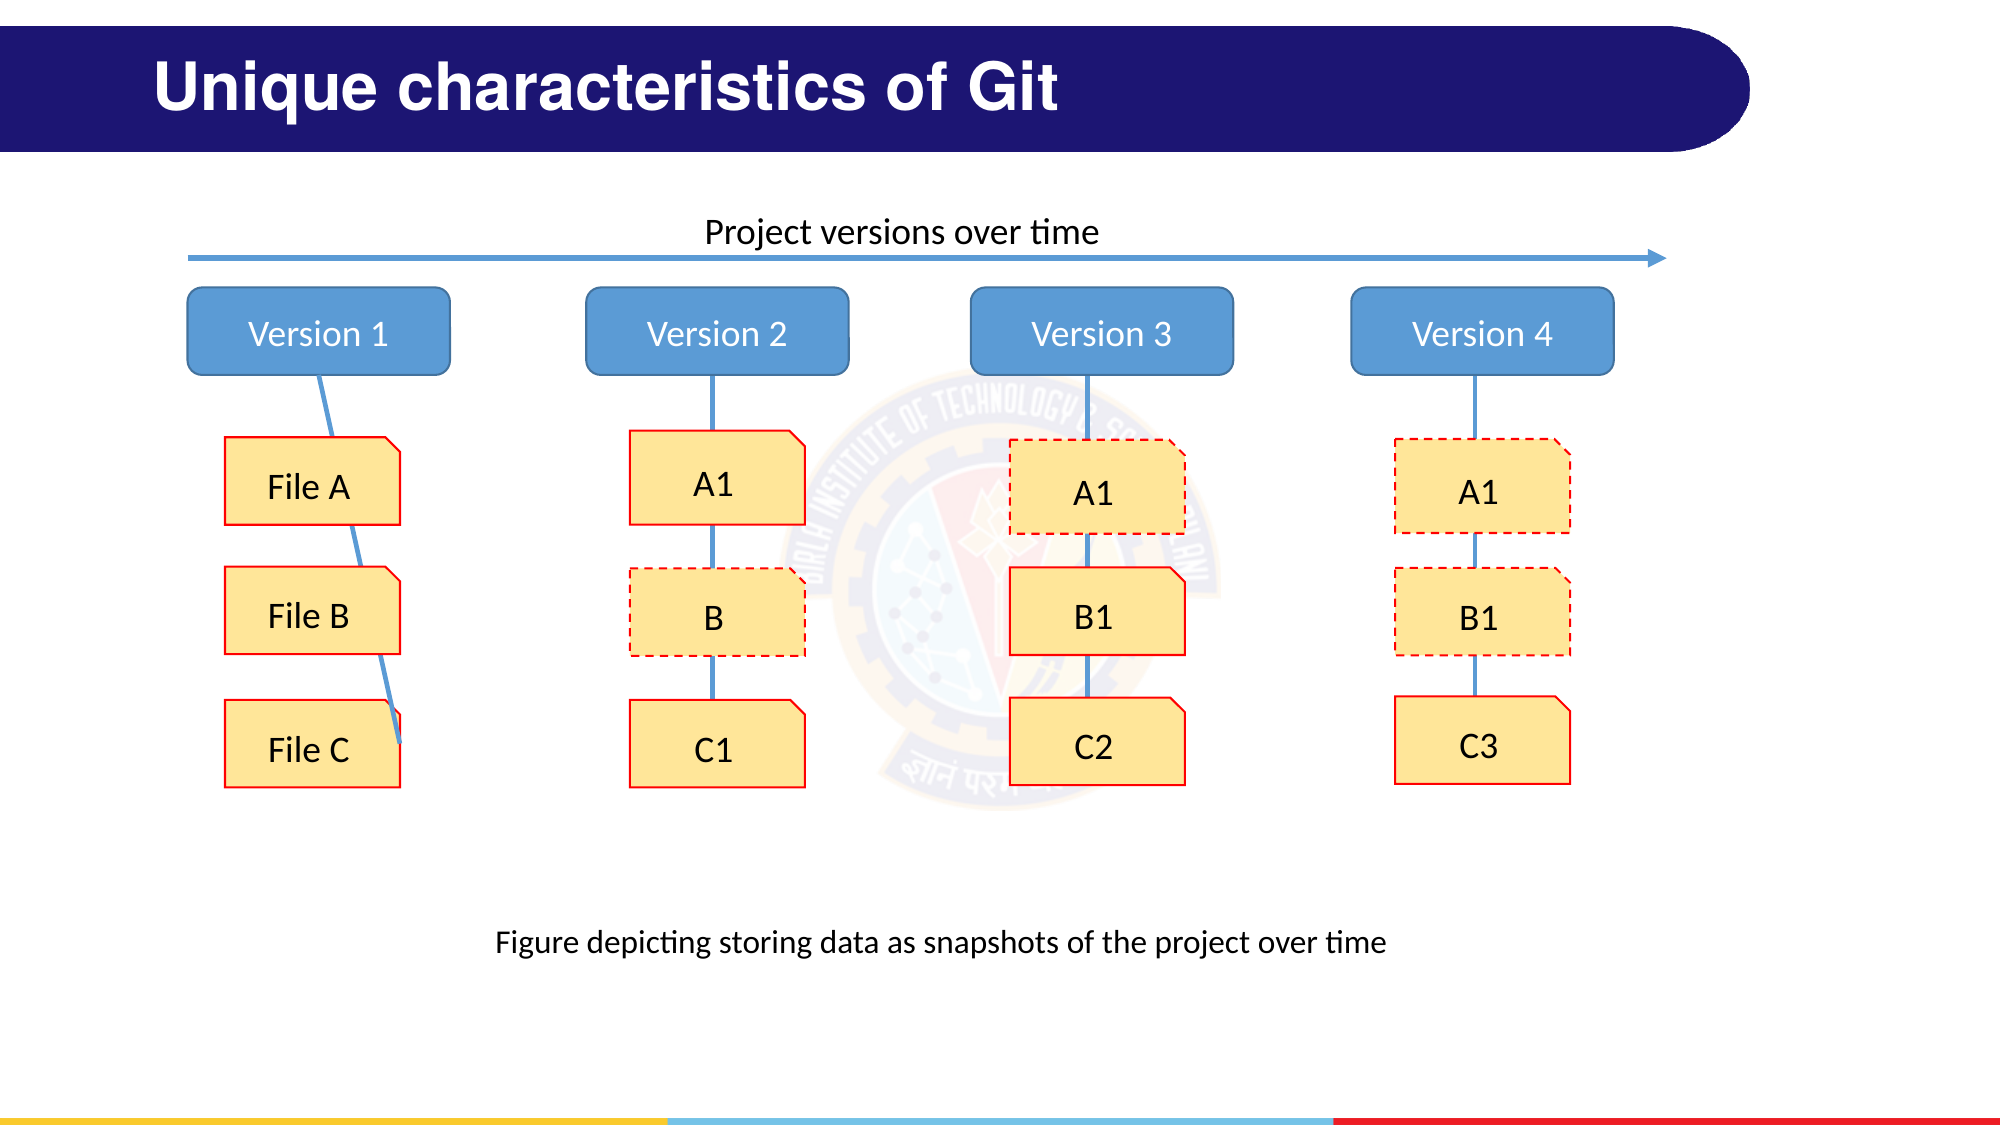

# Unique characteristics of Git
Project versions over time
Version 1
Version 2
Version 3
Version 4
A1
File A
A1
A1
File B
B1
B1
B
C3
C2
File C
C1
Figure depicting storing data as snapshots of the project over time